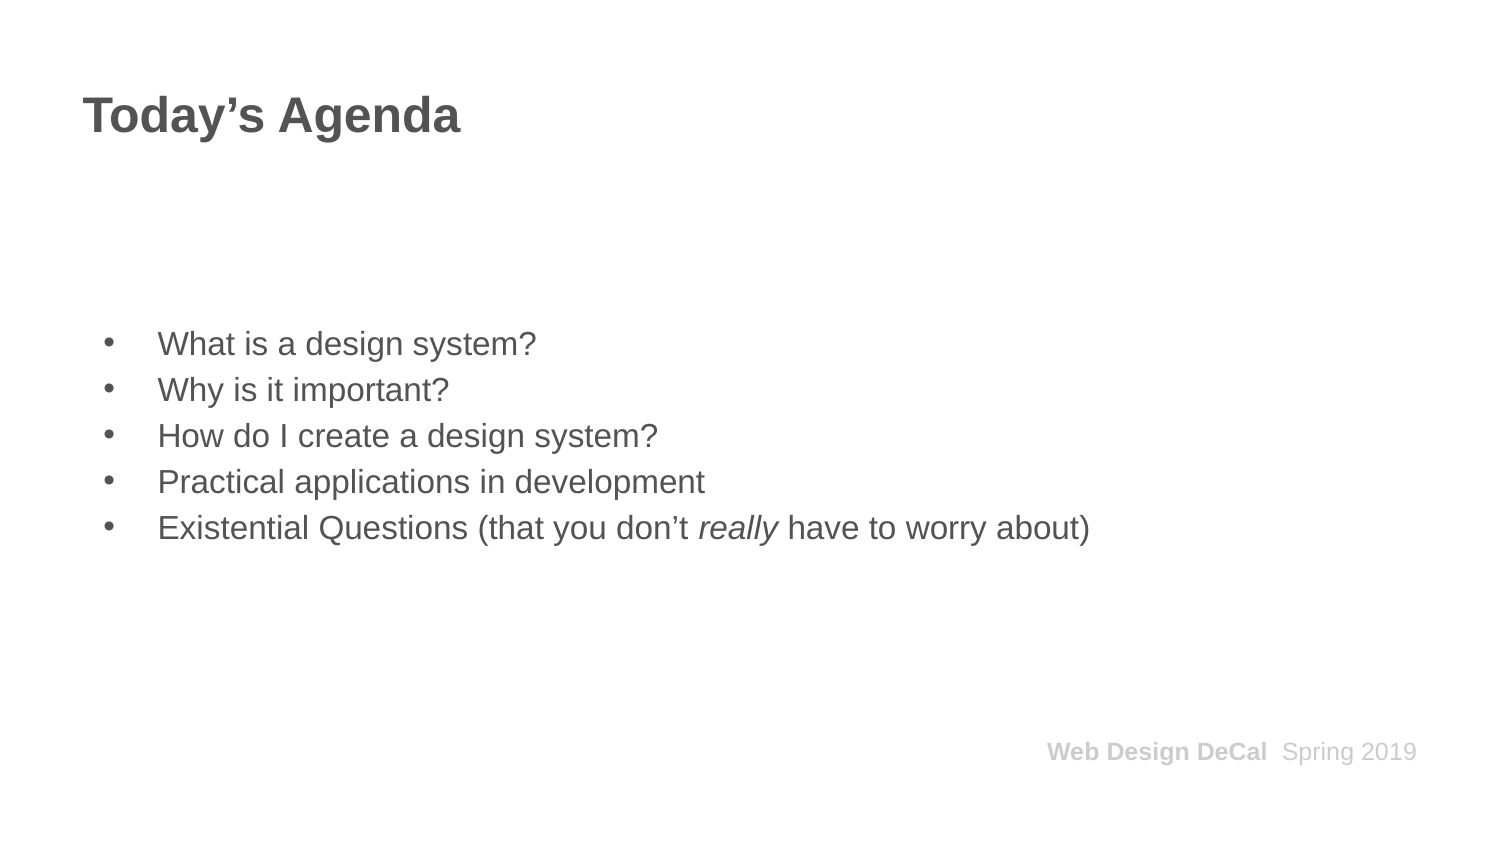

# Today’s Agenda
What is a design system?
Why is it important?
How do I create a design system?
Practical applications in development
Existential Questions (that you don’t really have to worry about)